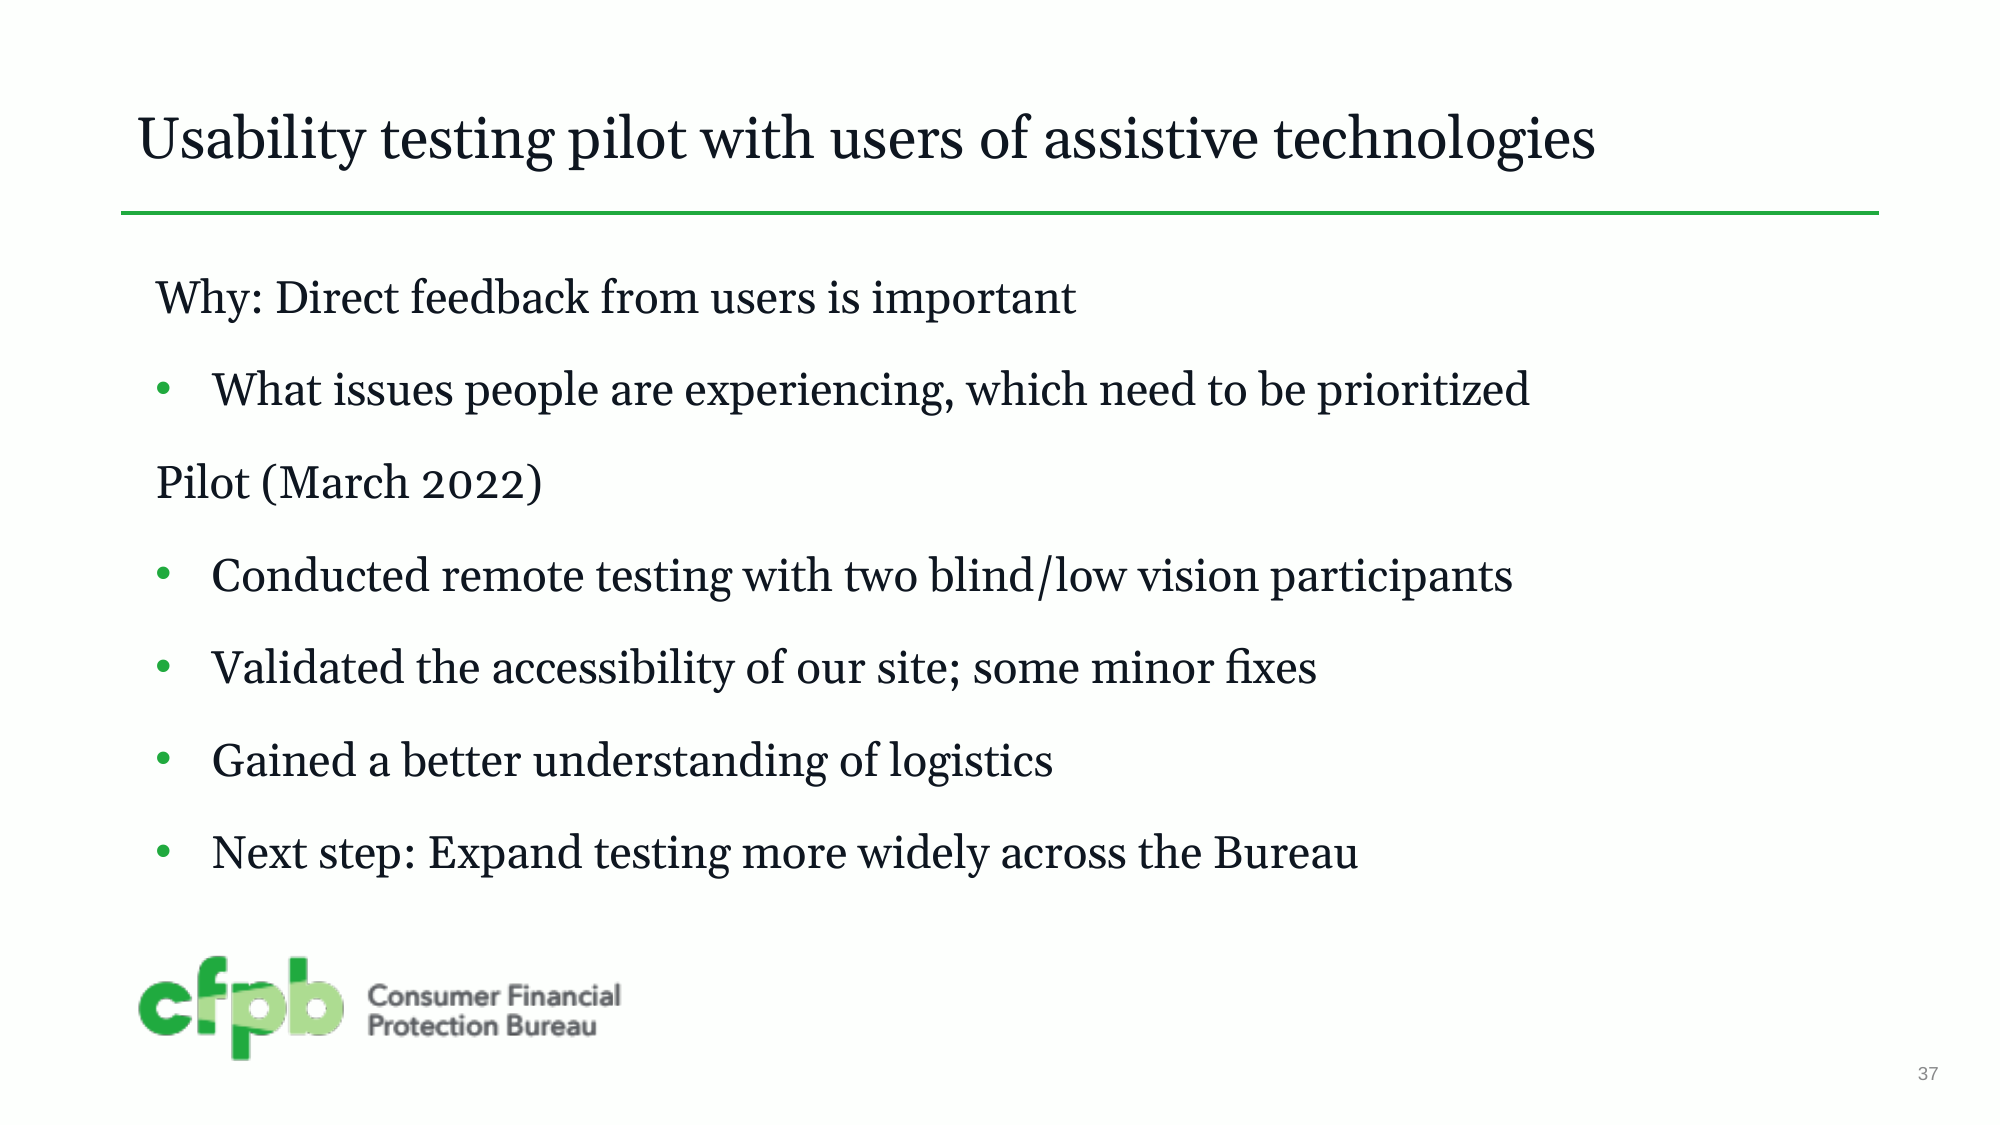

# Usability testing pilot with users of assistive technologies
Why: Direct feedback from users is important
What issues people are experiencing, which need to be prioritized
Pilot (March 2022)
Conducted remote testing with two blind/low vision participants
Validated the accessibility of our site; some minor fixes
Gained a better understanding of logistics
Next step: Expand testing more widely across the Bureau
37